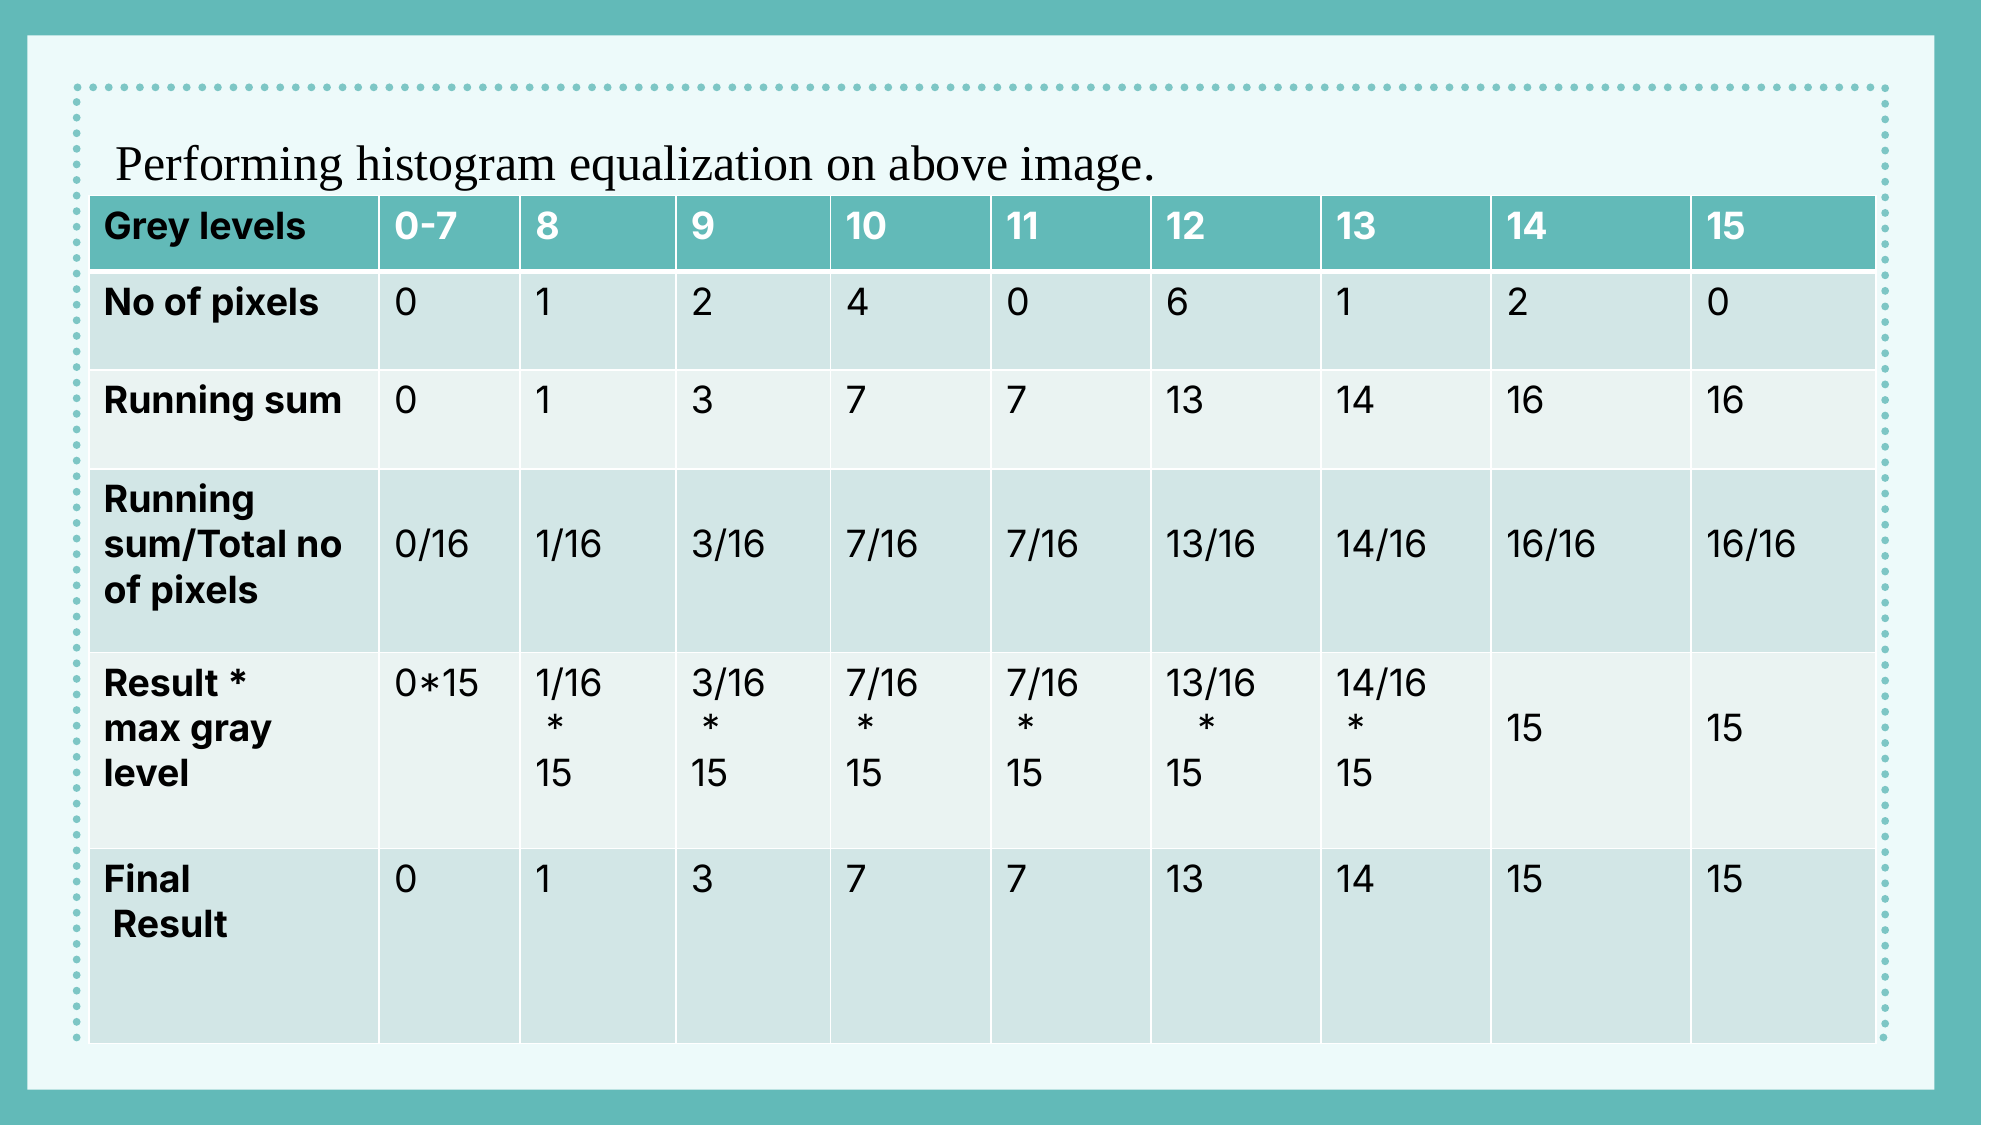

Performing histogram equalization on above image.

| Grey levels | 0-7 | 8 | 9 | 10 | 11 | 12 | 13 | 14 | 15 |
| --- | --- | --- | --- | --- | --- | --- | --- | --- | --- |
| No of pixels | 0 | 1 | 2 | 4 | 0 | 6 | 1 | 2 | 0 |
| Running sum | 0 | 1 | 3 | 7 | 7 | 13 | 14 | 16 | 16 |
| Running sum/Total no of pixels | 0/16 | 1/16 | 3/16 | 7/16 | 7/16 | 13/16 | 14/16 | 16/16 | 16/16 |
| Result \* max gray level | 0\*15 | 1/16 \* 15 | 3/16 \* 15 | 7/16 \* 15 | 7/16 \* 15 | 13/16 \* 15 | 14/16 \* 15 | 15 | 15 |
| Final Result | 0 | 1 | 3 | 7 | 7 | 13 | 14 | 15 | 15 |